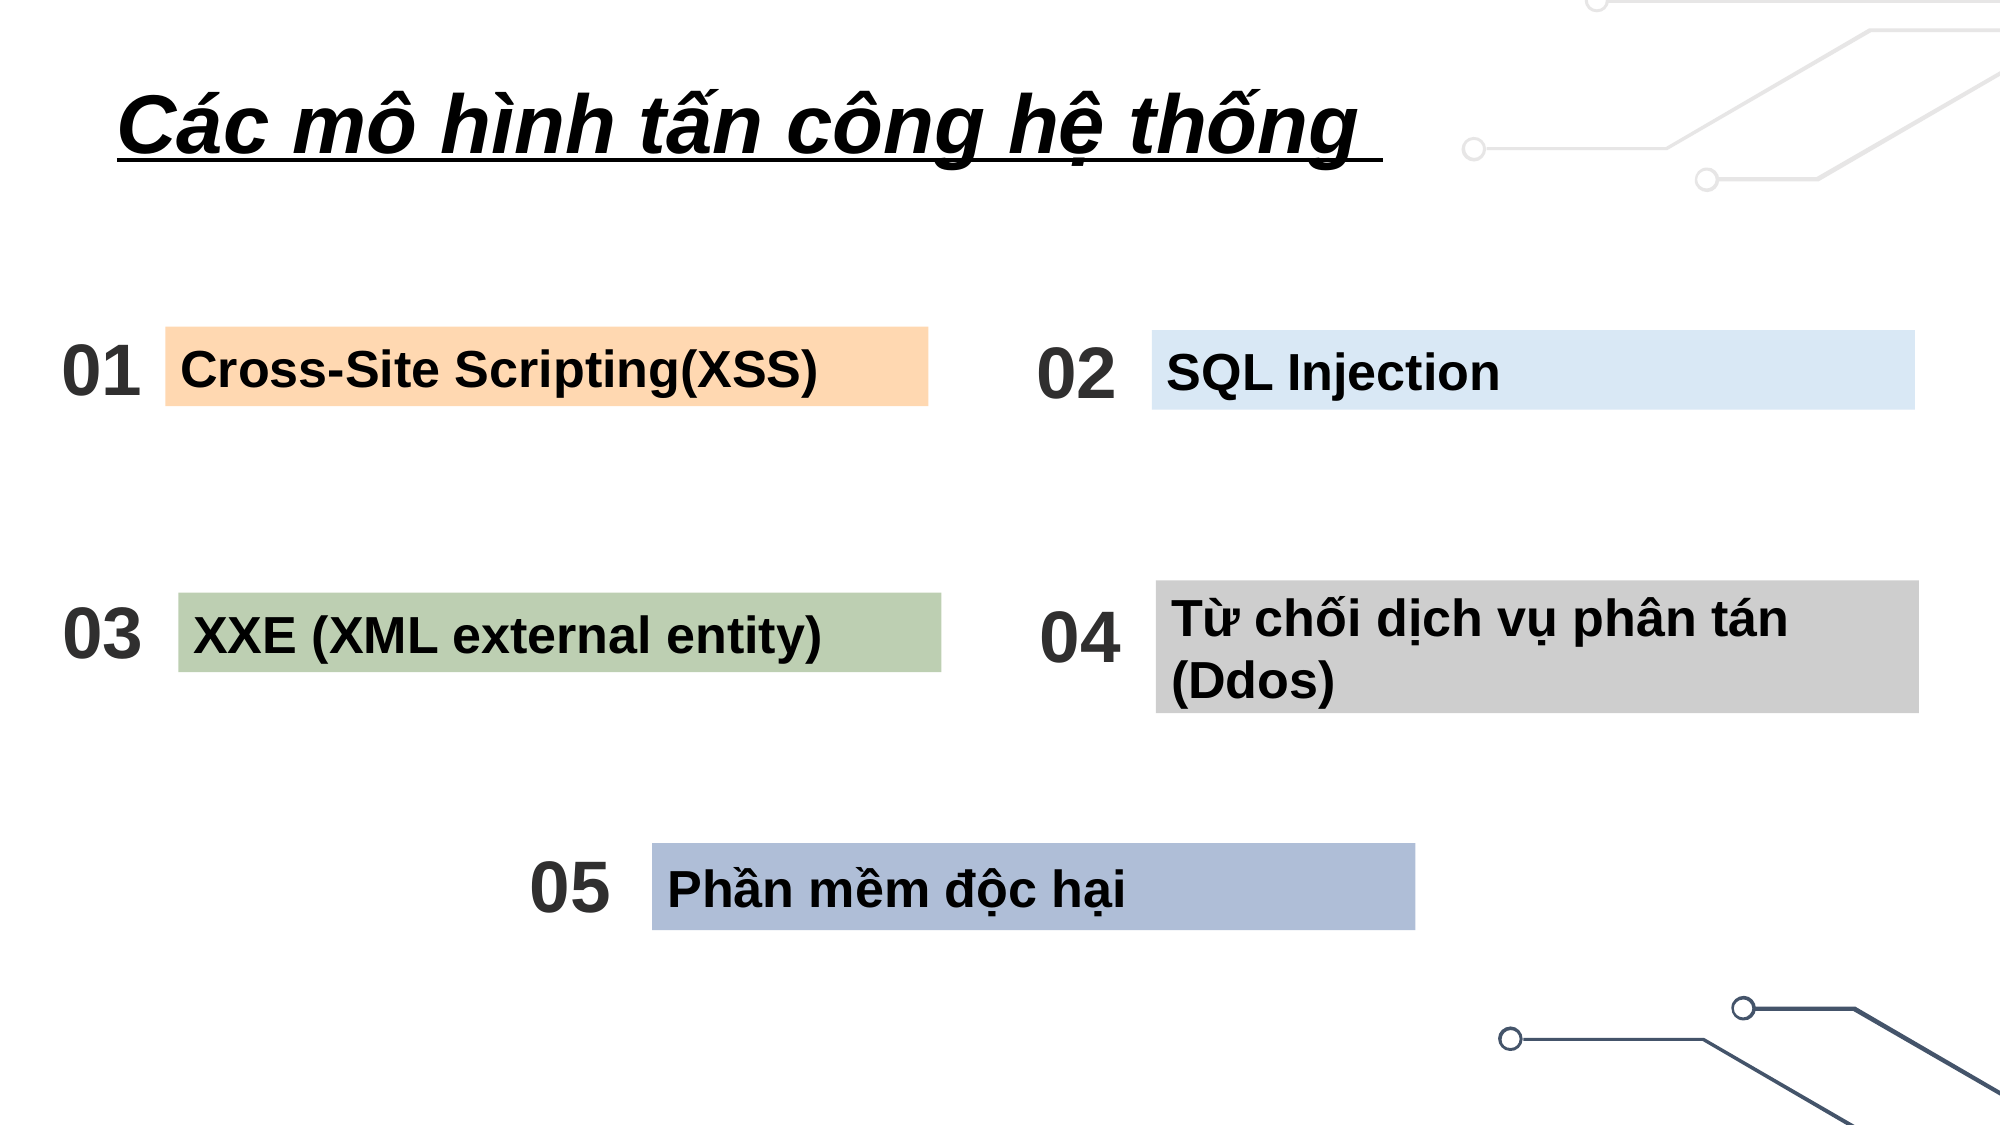

Các mô hình tấn công hệ thống
01
Cross-Site Scripting(XSS)
02
SQL Injection
Từ chối dịch vụ phân tán (Ddos)
03
XXE (XML external entity)
04
05
Phần mềm độc hại